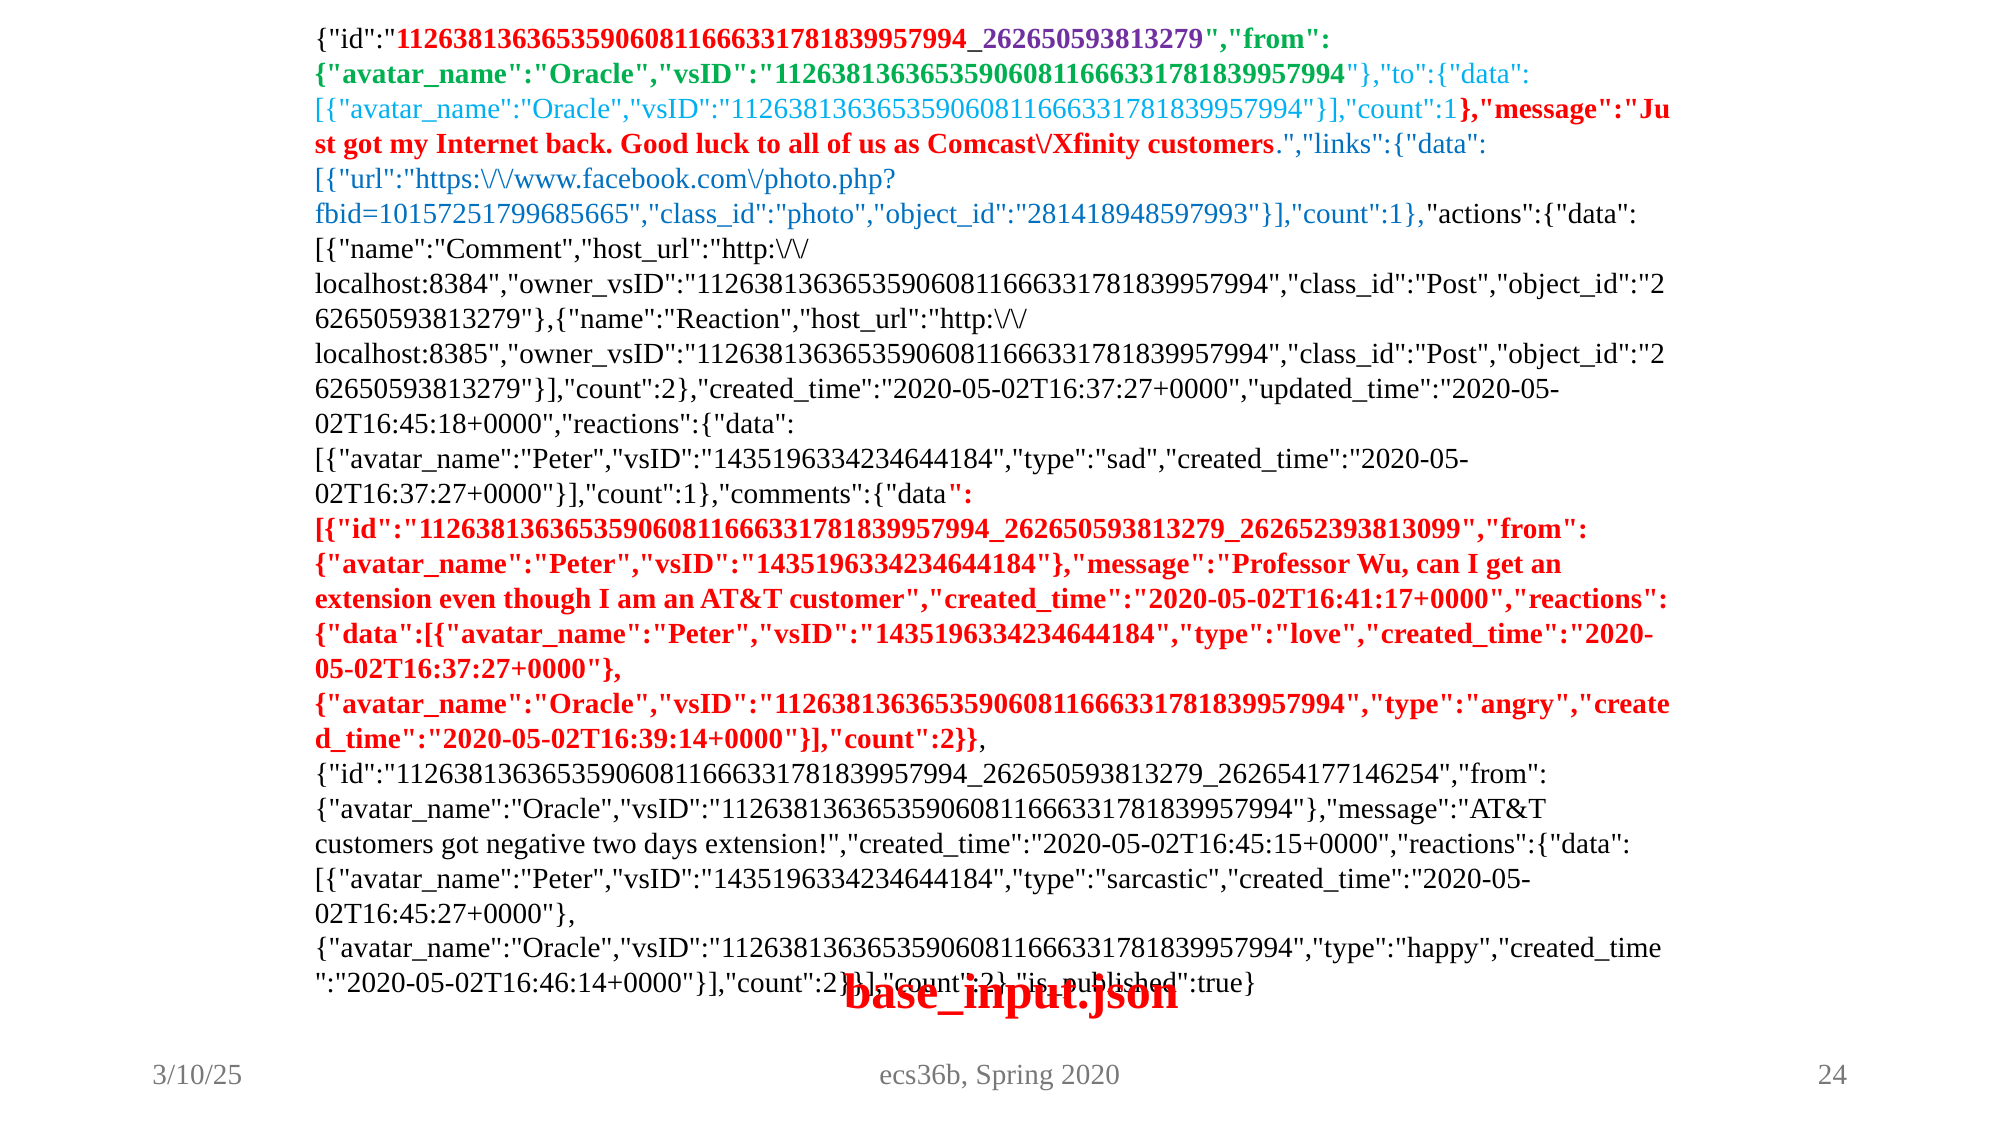

{"id":"112638136365359060811666331781839957994_262650593813279","from":{"avatar_name":"Oracle","vsID":"112638136365359060811666331781839957994"},"to":{"data":[{"avatar_name":"Oracle","vsID":"112638136365359060811666331781839957994"}],"count":1},"message":"Just got my Internet back. Good luck to all of us as Comcast\/Xfinity customers.","links":{"data":[{"url":"https:\/\/www.facebook.com\/photo.php?fbid=10157251799685665","class_id":"photo","object_id":"281418948597993"}],"count":1},"actions":{"data":[{"name":"Comment","host_url":"http:\/\/localhost:8384","owner_vsID":"112638136365359060811666331781839957994","class_id":"Post","object_id":"262650593813279"},{"name":"Reaction","host_url":"http:\/\/localhost:8385","owner_vsID":"112638136365359060811666331781839957994","class_id":"Post","object_id":"262650593813279"}],"count":2},"created_time":"2020-05-02T16:37:27+0000","updated_time":"2020-05-02T16:45:18+0000","reactions":{"data":[{"avatar_name":"Peter","vsID":"1435196334234644184","type":"sad","created_time":"2020-05-02T16:37:27+0000"}],"count":1},"comments":{"data":[{"id":"112638136365359060811666331781839957994_262650593813279_262652393813099","from":{"avatar_name":"Peter","vsID":"1435196334234644184"},"message":"Professor Wu, can I get an extension even though I am an AT&T customer","created_time":"2020-05-02T16:41:17+0000","reactions":{"data":[{"avatar_name":"Peter","vsID":"1435196334234644184","type":"love","created_time":"2020-05-02T16:37:27+0000"},{"avatar_name":"Oracle","vsID":"112638136365359060811666331781839957994","type":"angry","created_time":"2020-05-02T16:39:14+0000"}],"count":2}},{"id":"112638136365359060811666331781839957994_262650593813279_262654177146254","from":{"avatar_name":"Oracle","vsID":"112638136365359060811666331781839957994"},"message":"AT&T customers got negative two days extension!","created_time":"2020-05-02T16:45:15+0000","reactions":{"data":[{"avatar_name":"Peter","vsID":"1435196334234644184","type":"sarcastic","created_time":"2020-05-02T16:45:27+0000"},{"avatar_name":"Oracle","vsID":"112638136365359060811666331781839957994","type":"happy","created_time":"2020-05-02T16:46:14+0000"}],"count":2}}],"count":2},"is_published":true}

base_input.json
3/10/25
ecs36b, Spring 2020
24